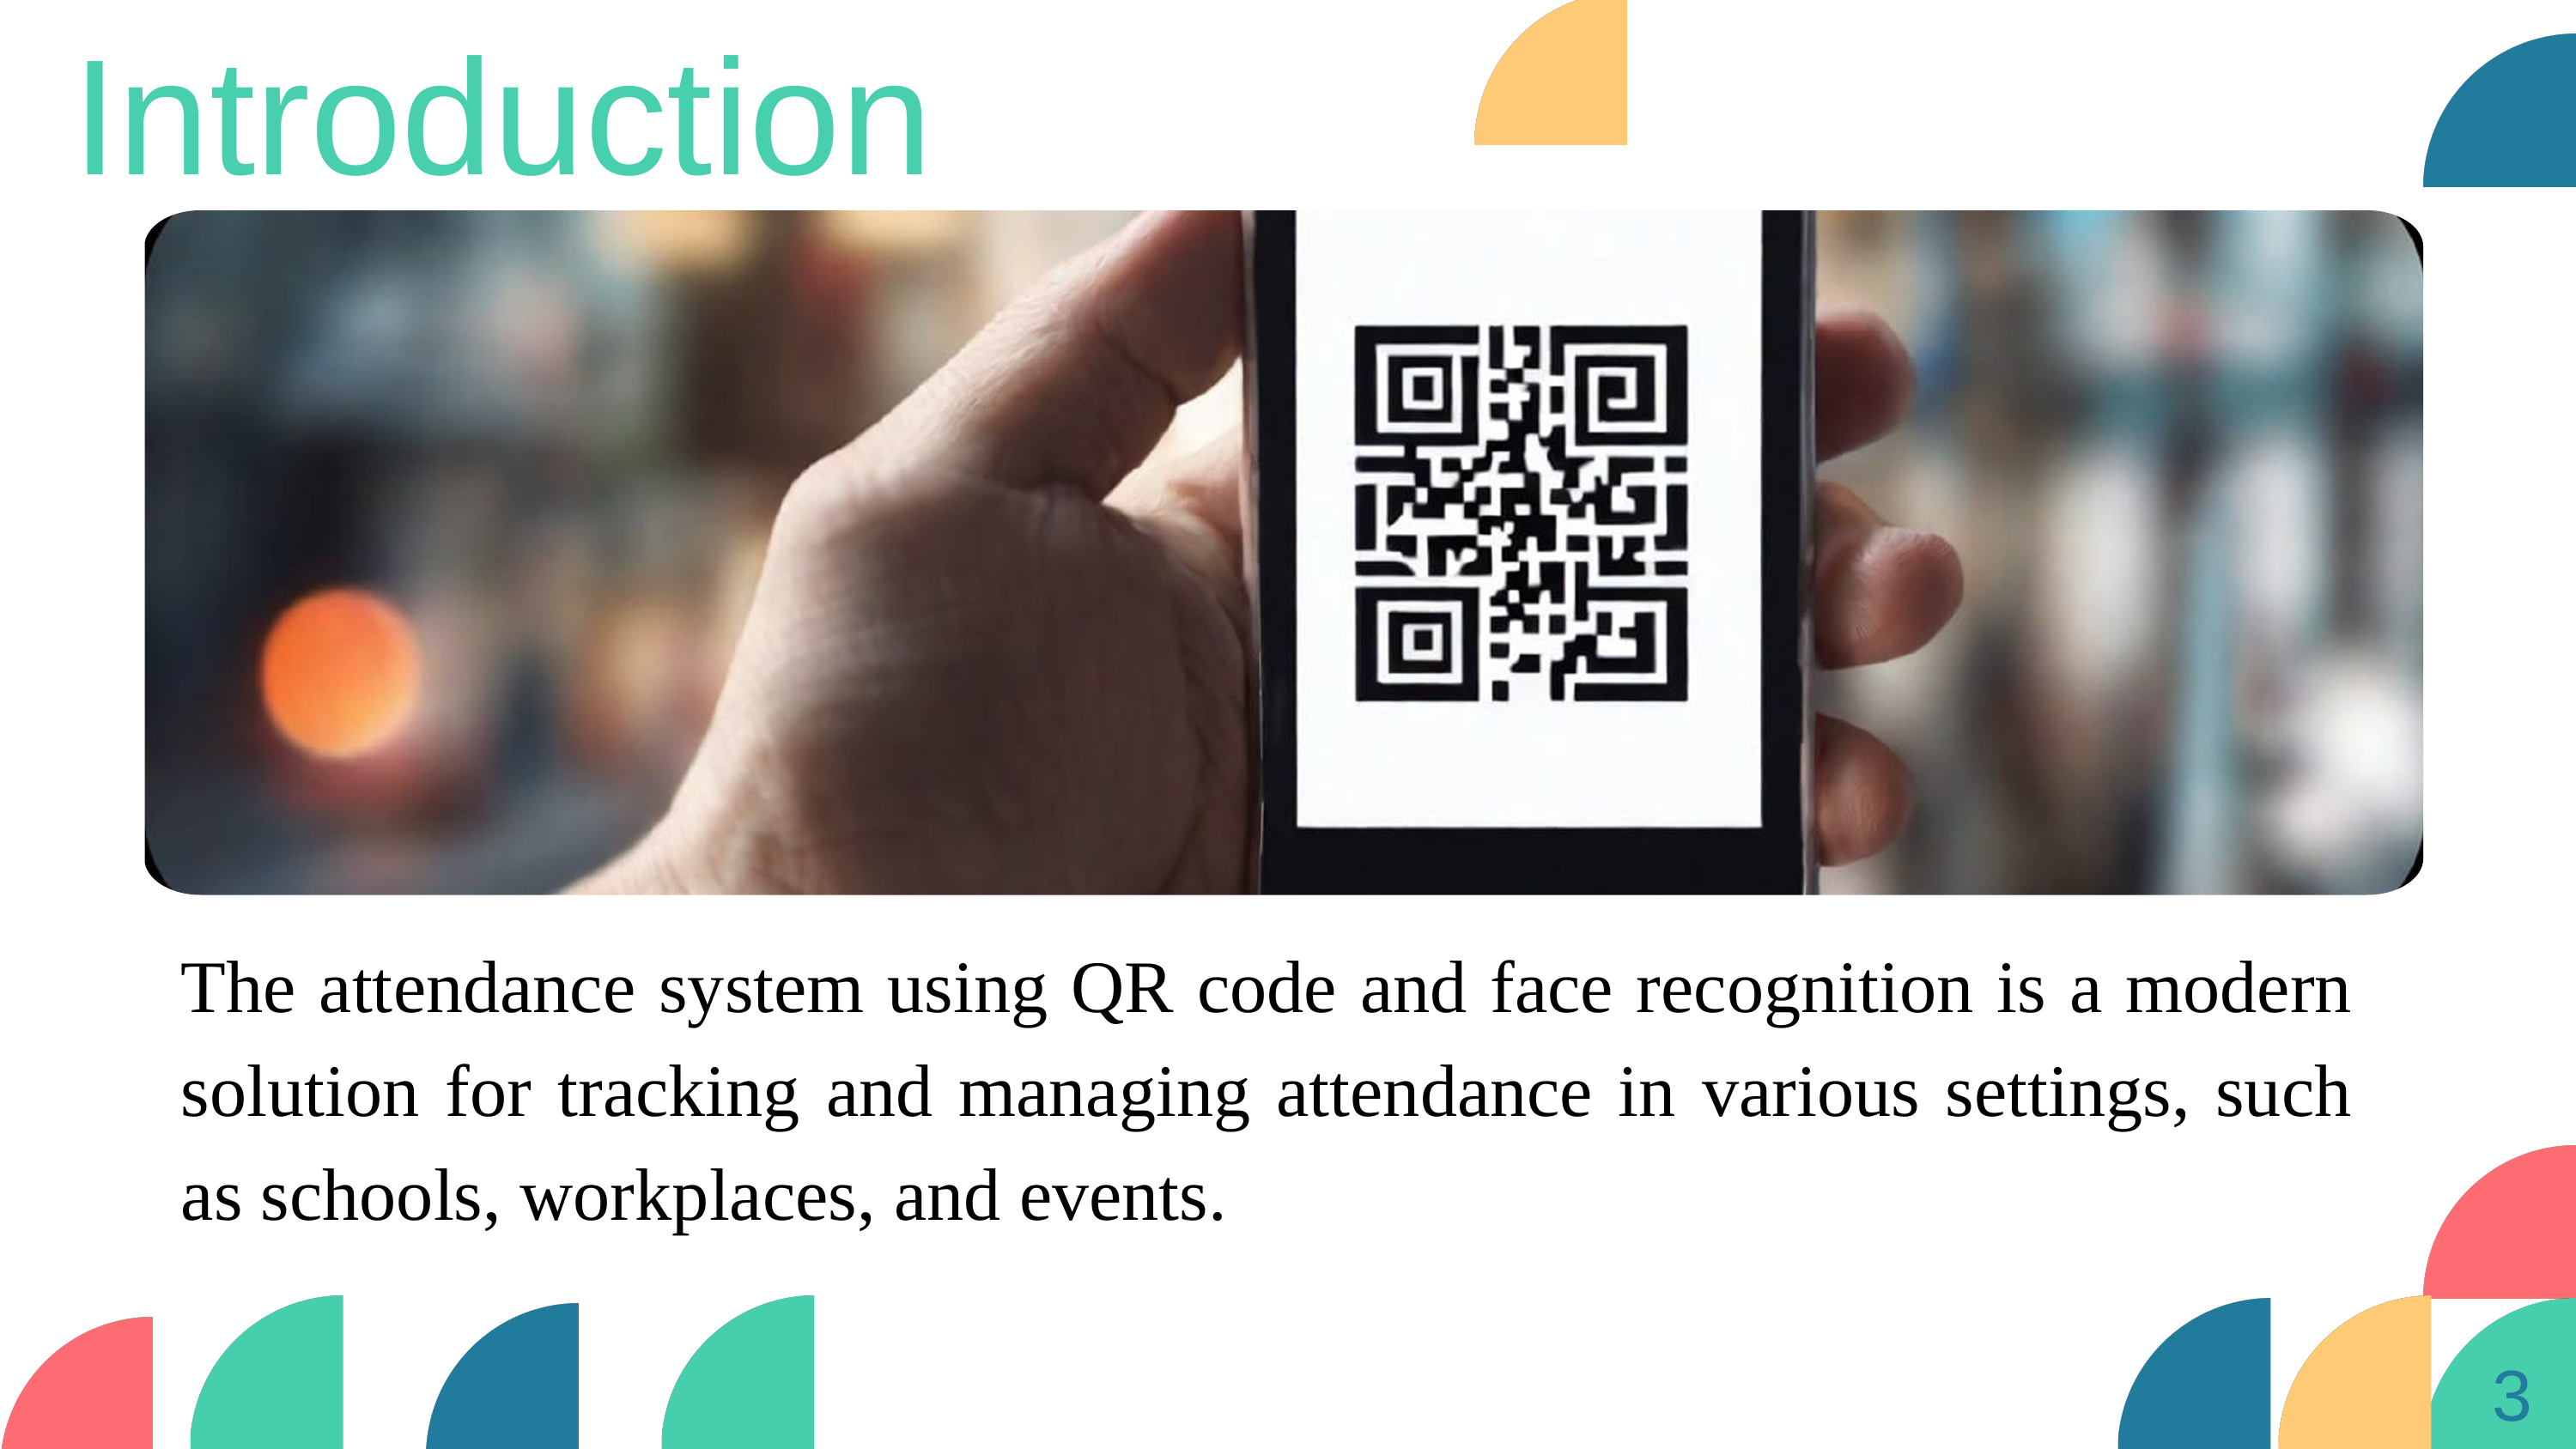

Introduction

The attendance system using QR code and face recognition is a modern solution for tracking and managing attendance in various settings, such as schools, workplaces, and events.

3